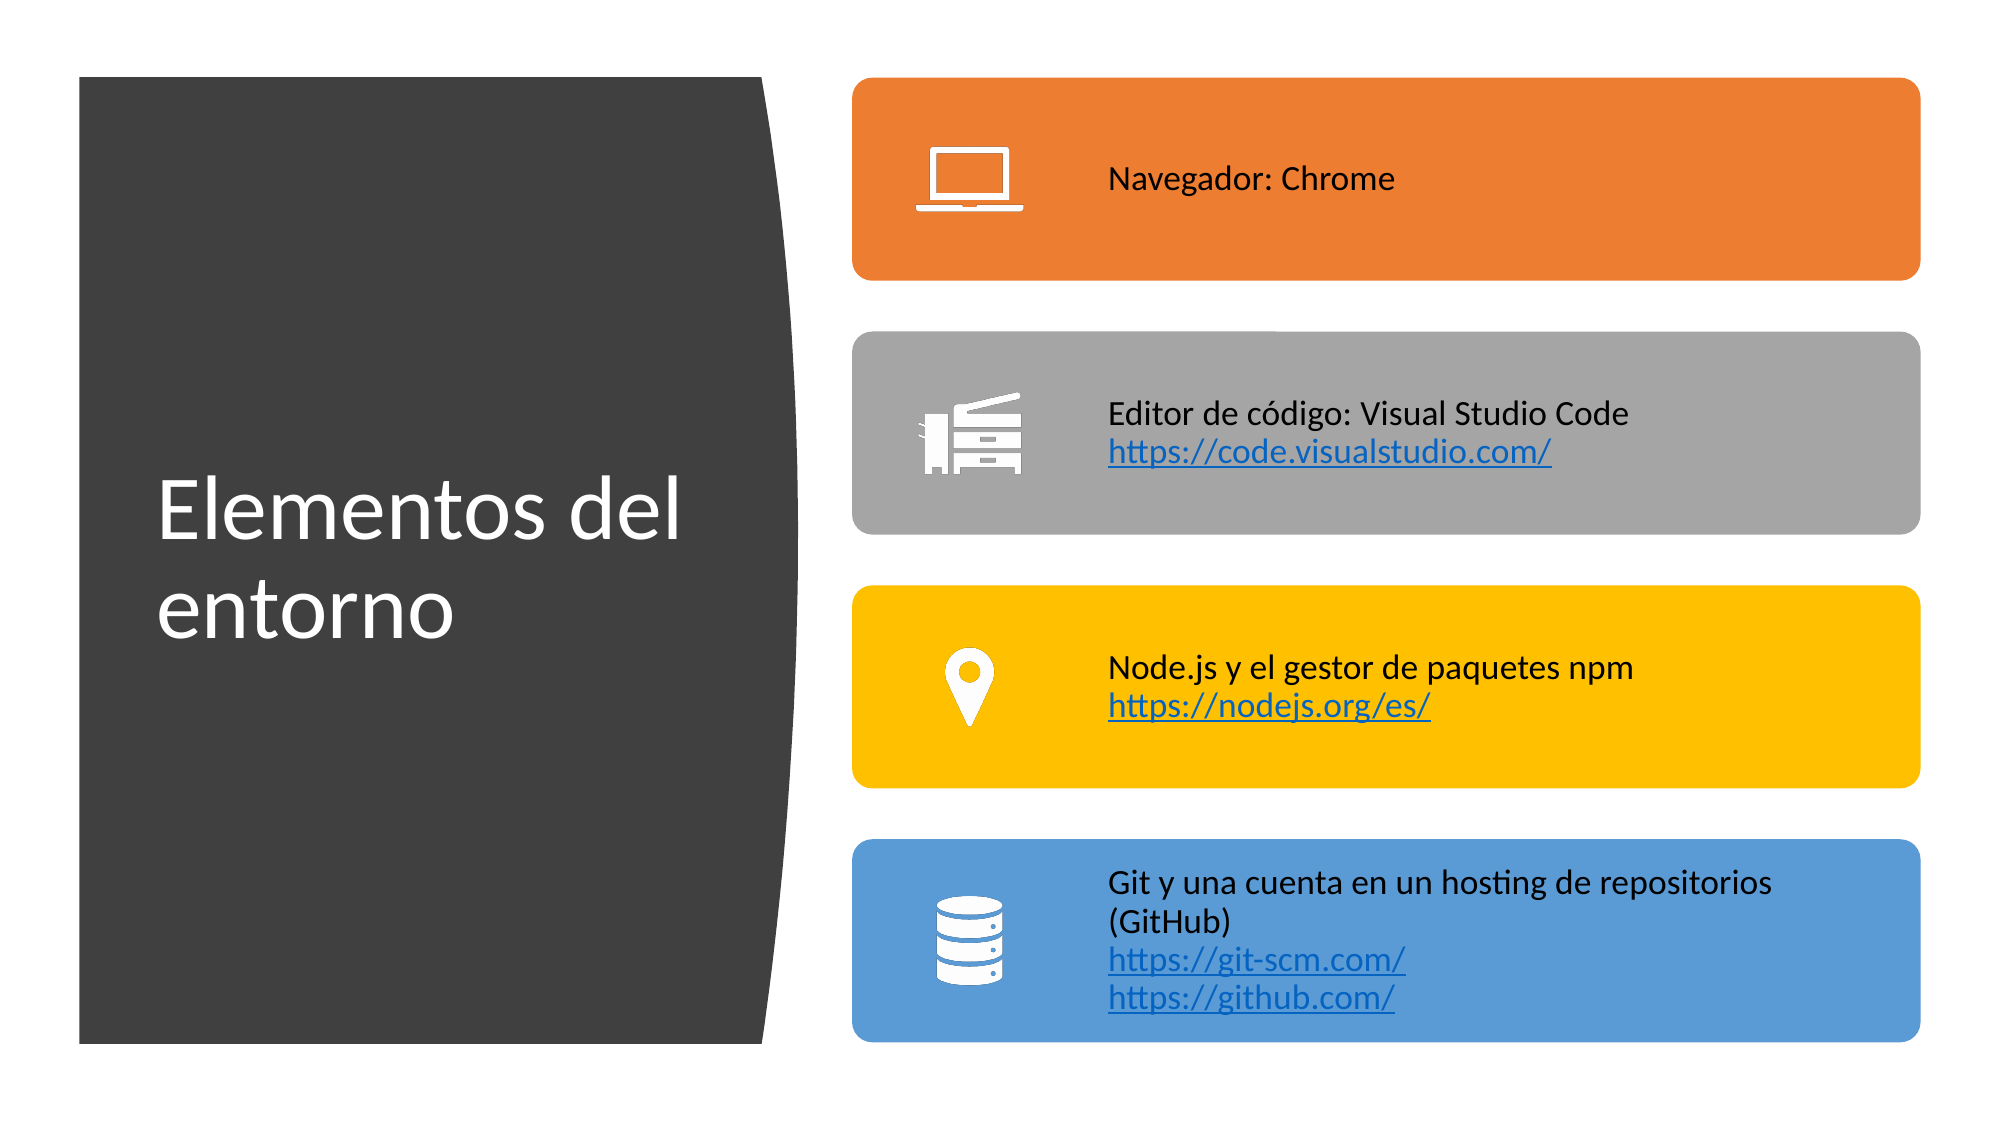

Navegador: Chrome
Editor de código: Visual Studio Code
https://code.visualstudio.com/
Node.js y el gestor de paquetes npm
https://nodejs.org/es/
Git y una cuenta en un hosting de repositorios (GitHub)
https://git-scm.com/
https://github.com/

# Elementos del entorno